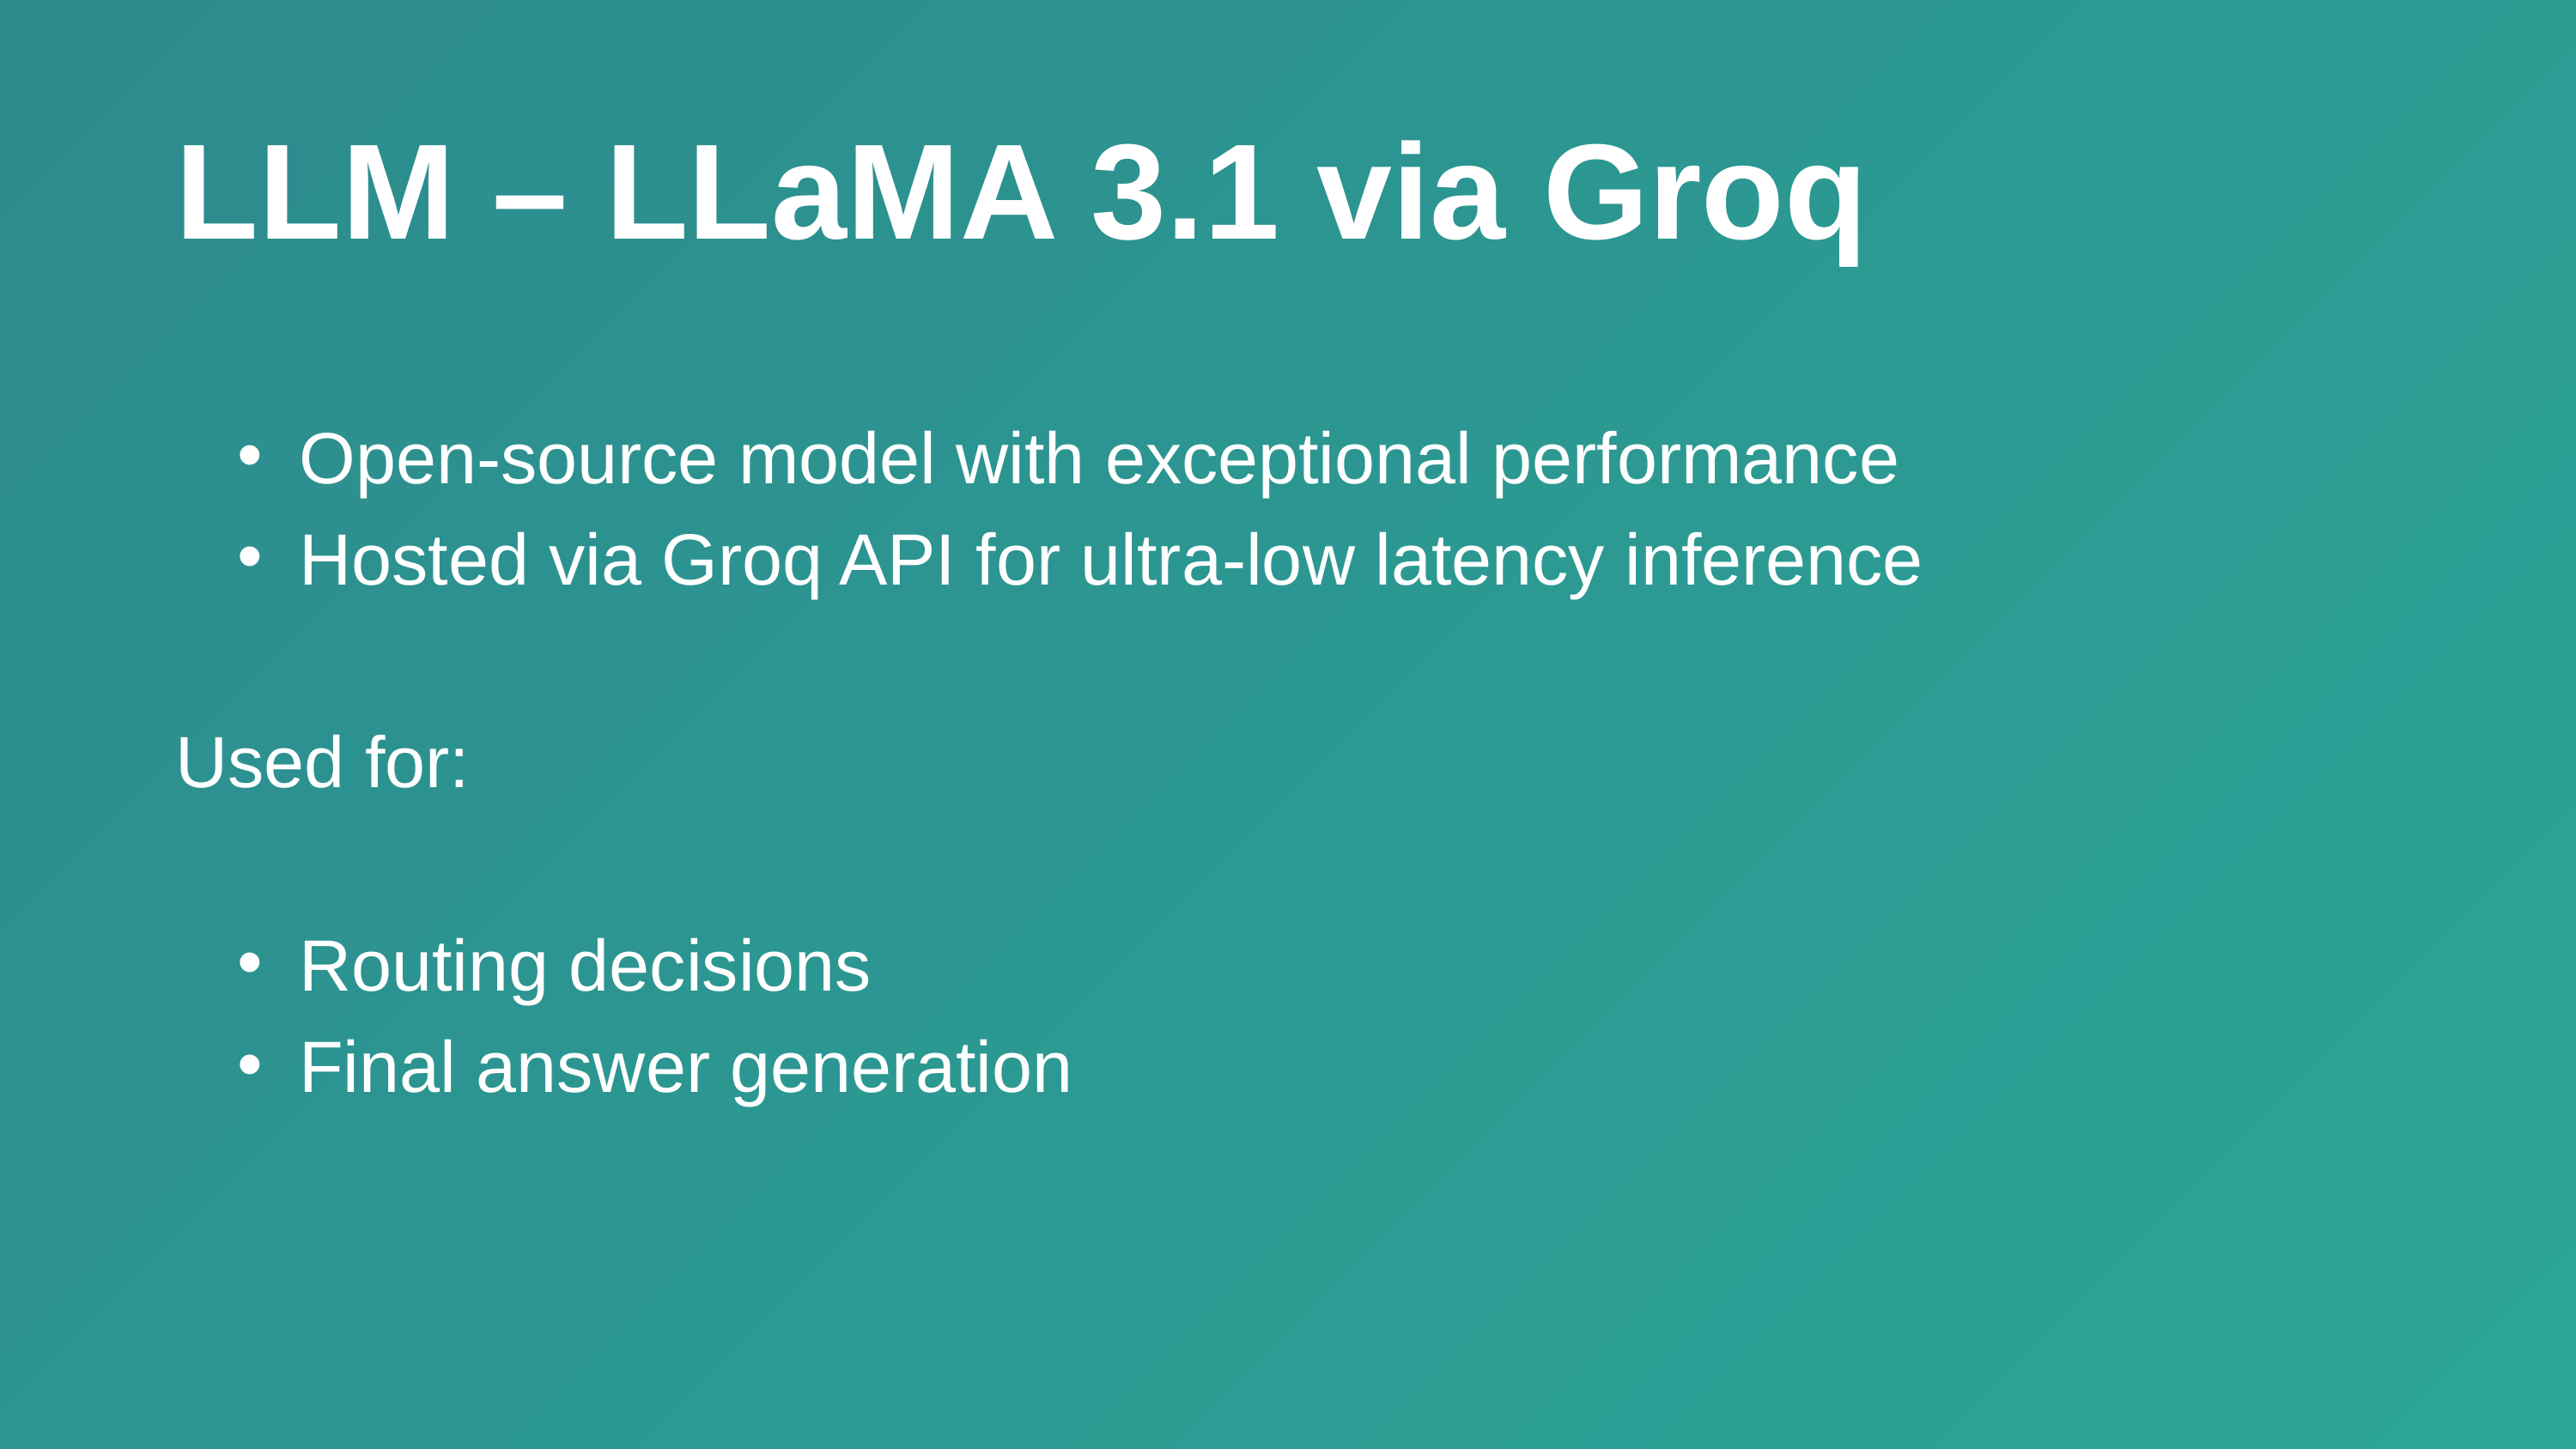

LLM – LLaMA 3.1 via Groq
Open-source model with exceptional performance
Hosted via Groq API for ultra-low latency inference

Used for:

Routing decisions
Final answer generation